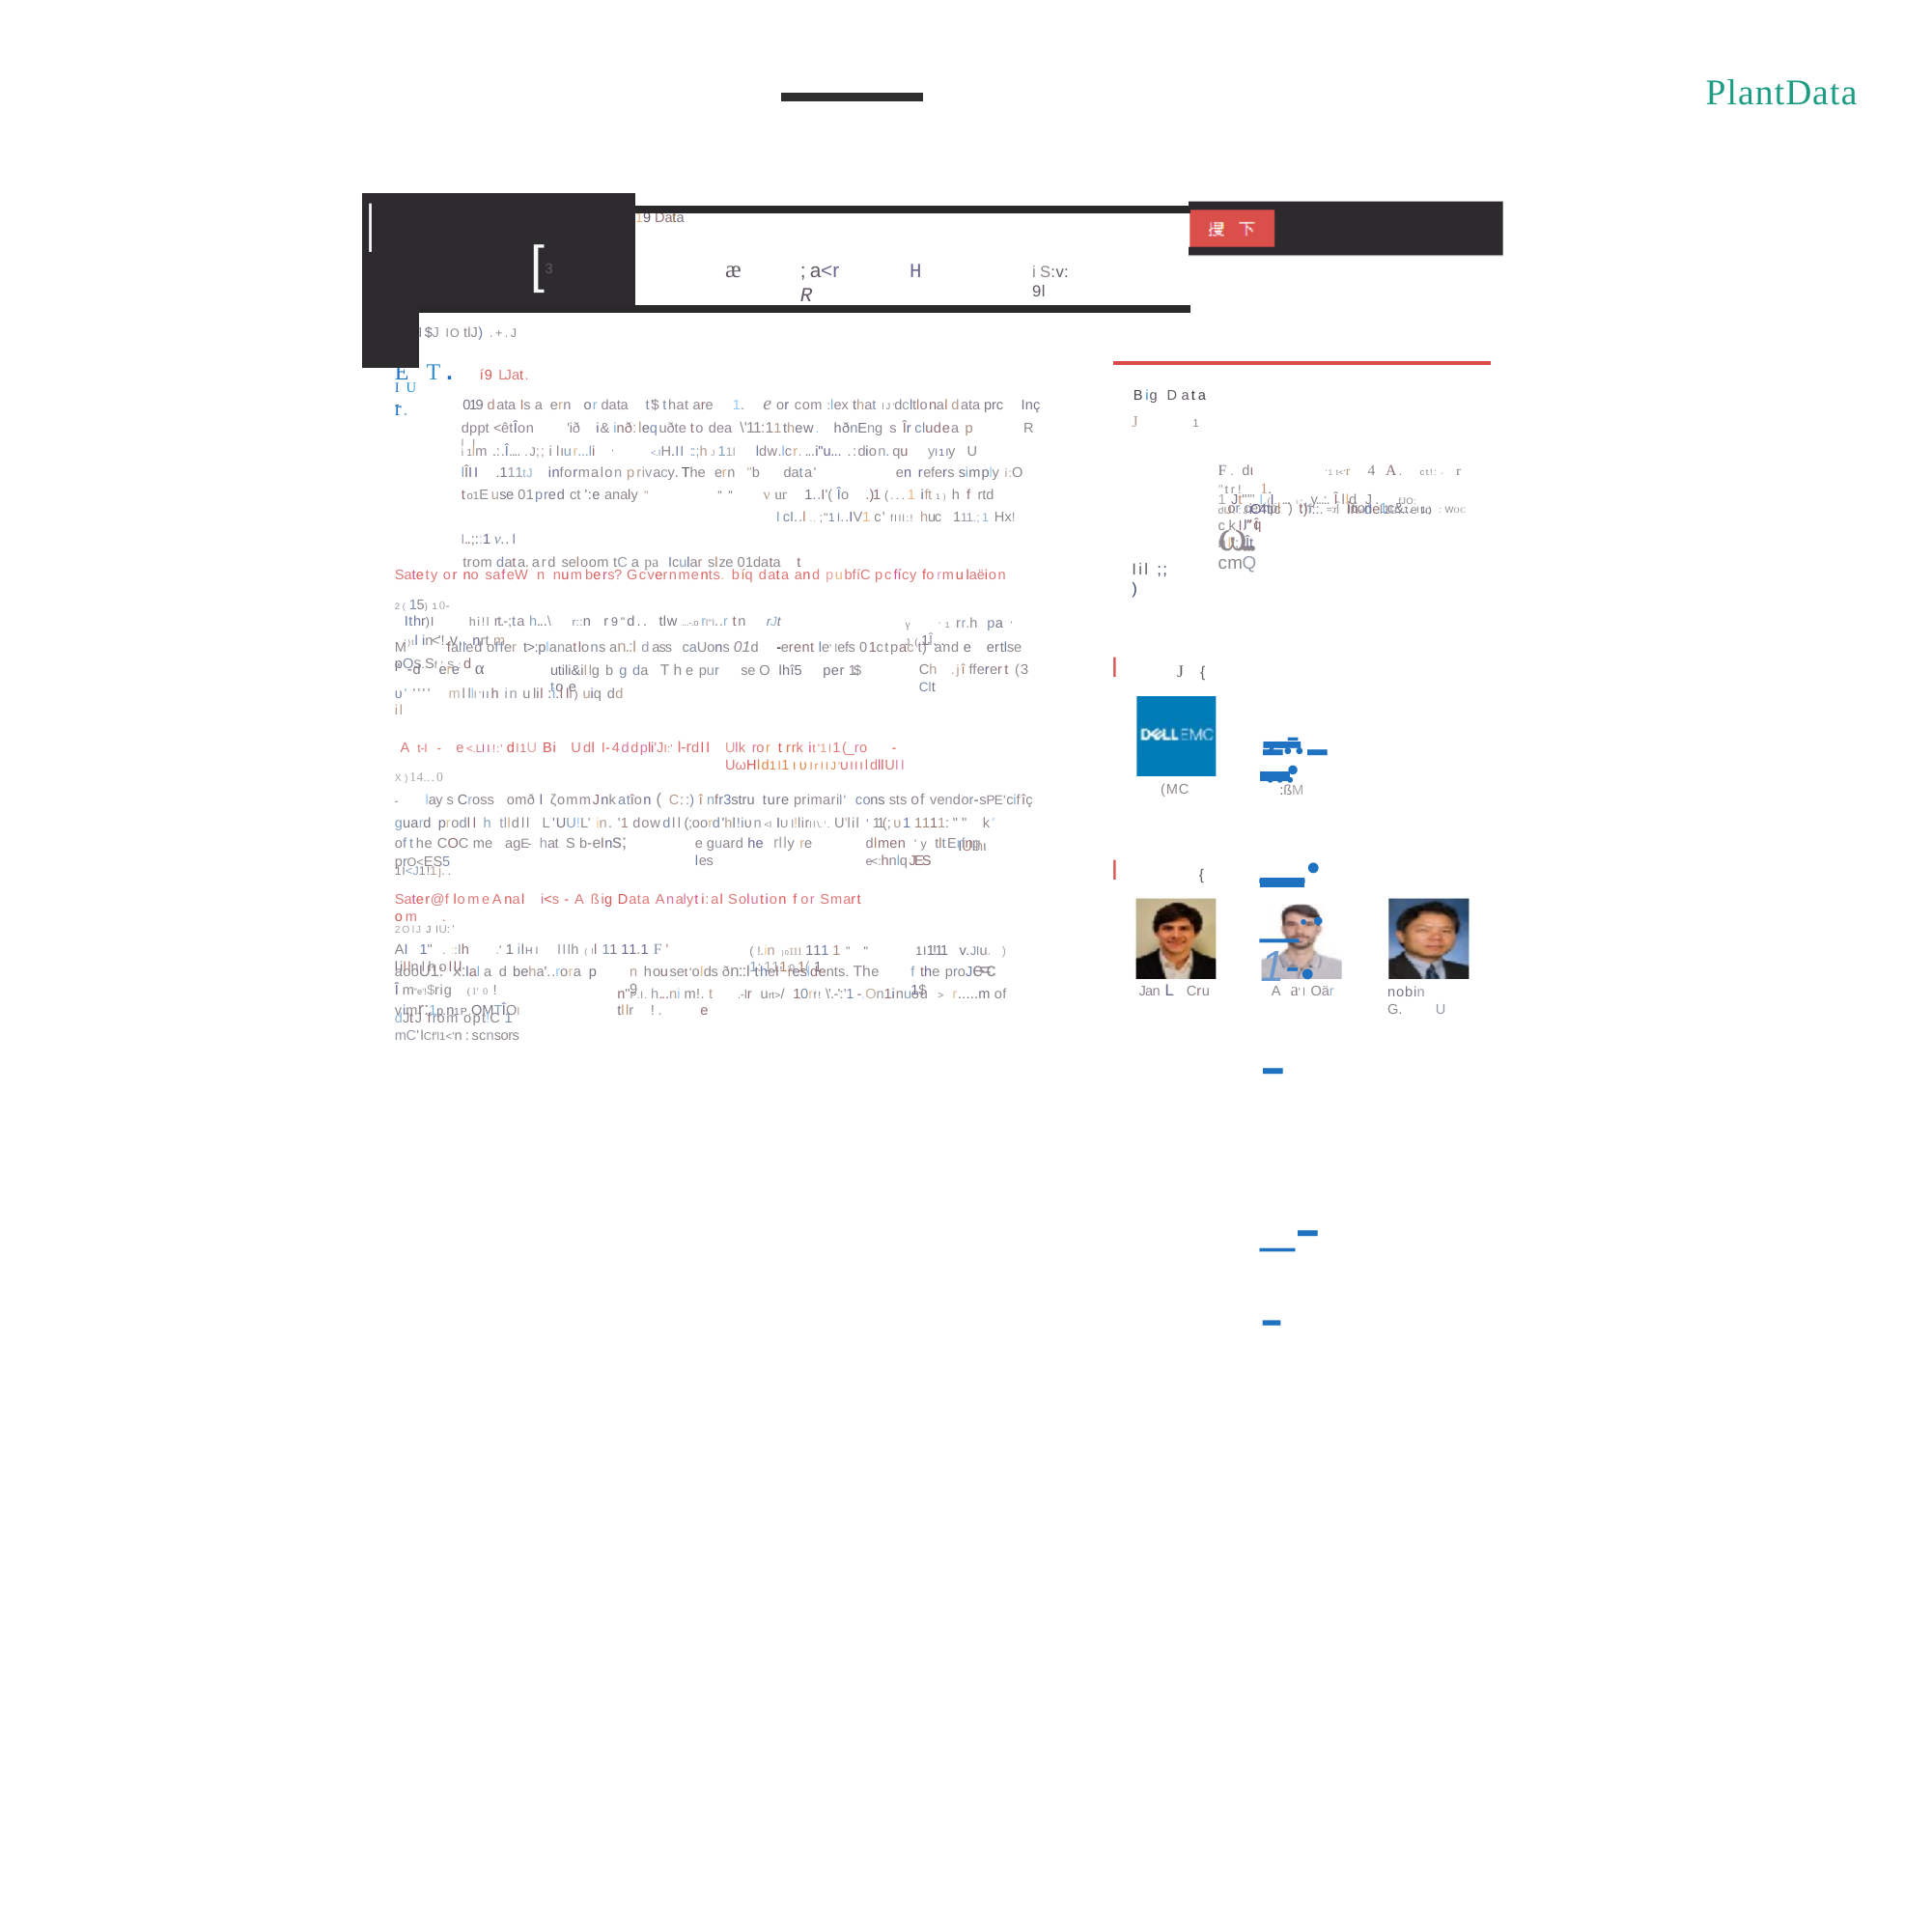

PlantData

6
| | | [3 |  |
| --- | --- | --- |
|  |  | 19 Data |
|  |  |  |

æ
;a<rR
H
τ=
iS:v:9l
(RSl
!l;:I$J  lOtlJ) .+.J
E  T  .í9 LJat.

I U    r.
Big Data
t'$ that are	1. e or com :lex that lJ'dcltlonaldata prc	Inç
R
-
019 data Is a  ern or data
J
1
dppt <êtÎon	'ið    i& inð:lequðte to dea  \'11:11thew.  hðnEng s Îrcludeap lI
i1lm .:.Î.... .J;; ilιur...li  '   <.IH.II ::;hJ 11I    ldw.lcr....i"u... .:dion.qu   yl1ly  U    lÎII   .111tJ    informalon privacy.The  ern "b    data'	en refers simply i:O to1E use 01pred ct ':e analy "    ""   ν ur     1..I'( Îo  .)1 (...1  ift 1) hf  rtd		IcI..l.. ;"1I..IV1 c' fIIl:!  huc    111.;1 Hx!l..;::1 v..I
trom data.ard seloom tC a pa  Icular slze 01data    t
F . dι     '1 t<'r    4   A   .  ct!: -r "tr!   1.
or cempl ) th   =:r    ition  1c&1. I1) :WOC       I"q
1 Jt"'"I.(I. ... I:"    y...:. Î lld J.   .fJO:      ω...
o'IJ::JiC4tic    :)f::.   Î  Îno'ldel1u:.:eto ckI."Î
nl:;tÎt cmQ
Iil ;;)
Satety or no safeW  n numbers? Gcvernments. bíq data and pubfíC pcfícy formulaëion
2(15)10-
Ithr)l	hi!l rt.-;ta h...\    r::n  r9"d..  tlw ...-.o rl"l..r tnrJt ')tlin<'!.v...nrt m
γ	'1rr.h  pa  '   J(1Î..
-.-_..-_--
M    falled	offer t>:planatlons an.:I dass   caUons 01d   -erent le'lefs 01ctpac t)' and e    ertlse pOS.Sf'S:d
l
" -d   ere    α
utili&illg b g da  The pur    se O lhî5     per 1$ to e
J   {
Ch  .jî fferert (3    Clt
--_.1-.
υ' ''''   mllll'lIhin ulil :i.lll) uiq dd il

.-
• •• •••
A t-I   -   e<.LlI!:' dl1U Bi   UdlI-4ddpli'JI:' I-rdll

X)14...0
-    lay s Cross   omð l ζommJnkatîon (C::) î nfr3stru  ture primaril'  cons sts of vendor-sPE'cifîç guard prodll h tlldllL'UU!L'in. '1 dowdll(;oord'hl!iυn<l IUl!lirll\.'. U'lil '11(; υ1 1111:""  k'	IUlhι   1I<J1!1j..
Ulk ror  trrkit'1I1(_ro  -UωHld1l1ιυIrIIJ'UllIldllUII
(MC
:ßM
ofthe COC me   agE-   hat  S b-elns; prO<ES5
e guard he  rIIy re les
dlmen  'y tltErfng  e<:hnlqJES
l
{
Sater@f lomeAnal  i<s - A ßig Data Analyti:alSolution f or Smart    om    .

2OlJ JlU:'
AI 1" .::Ih    .'1 ilHl   IIIh(ll11 11.1 F'   lillnlholll
(!.in )0111 111 1 " "  1I1!11    v.Jlu. ) 1:111:0.1( 1
f the proJe-=c 1$
aooU1:  x:lala  d beha'..rora  p
Î m"e'!$rig   (1' 0 !vimr:1p.n1P.OMTÎOI
n houset'olds ðn::I thel'resldents. The 9
A  a'l Oär
Jan L Cru
nobin G.   U
n"P.l. h...nim!. t    .-lr urt>/10rf! \'.-':'1-.On1inuou  >  r.....m of tllr  !.     e
dJtJ from opt!C1 mC'lCf'l1<'n:scnsors